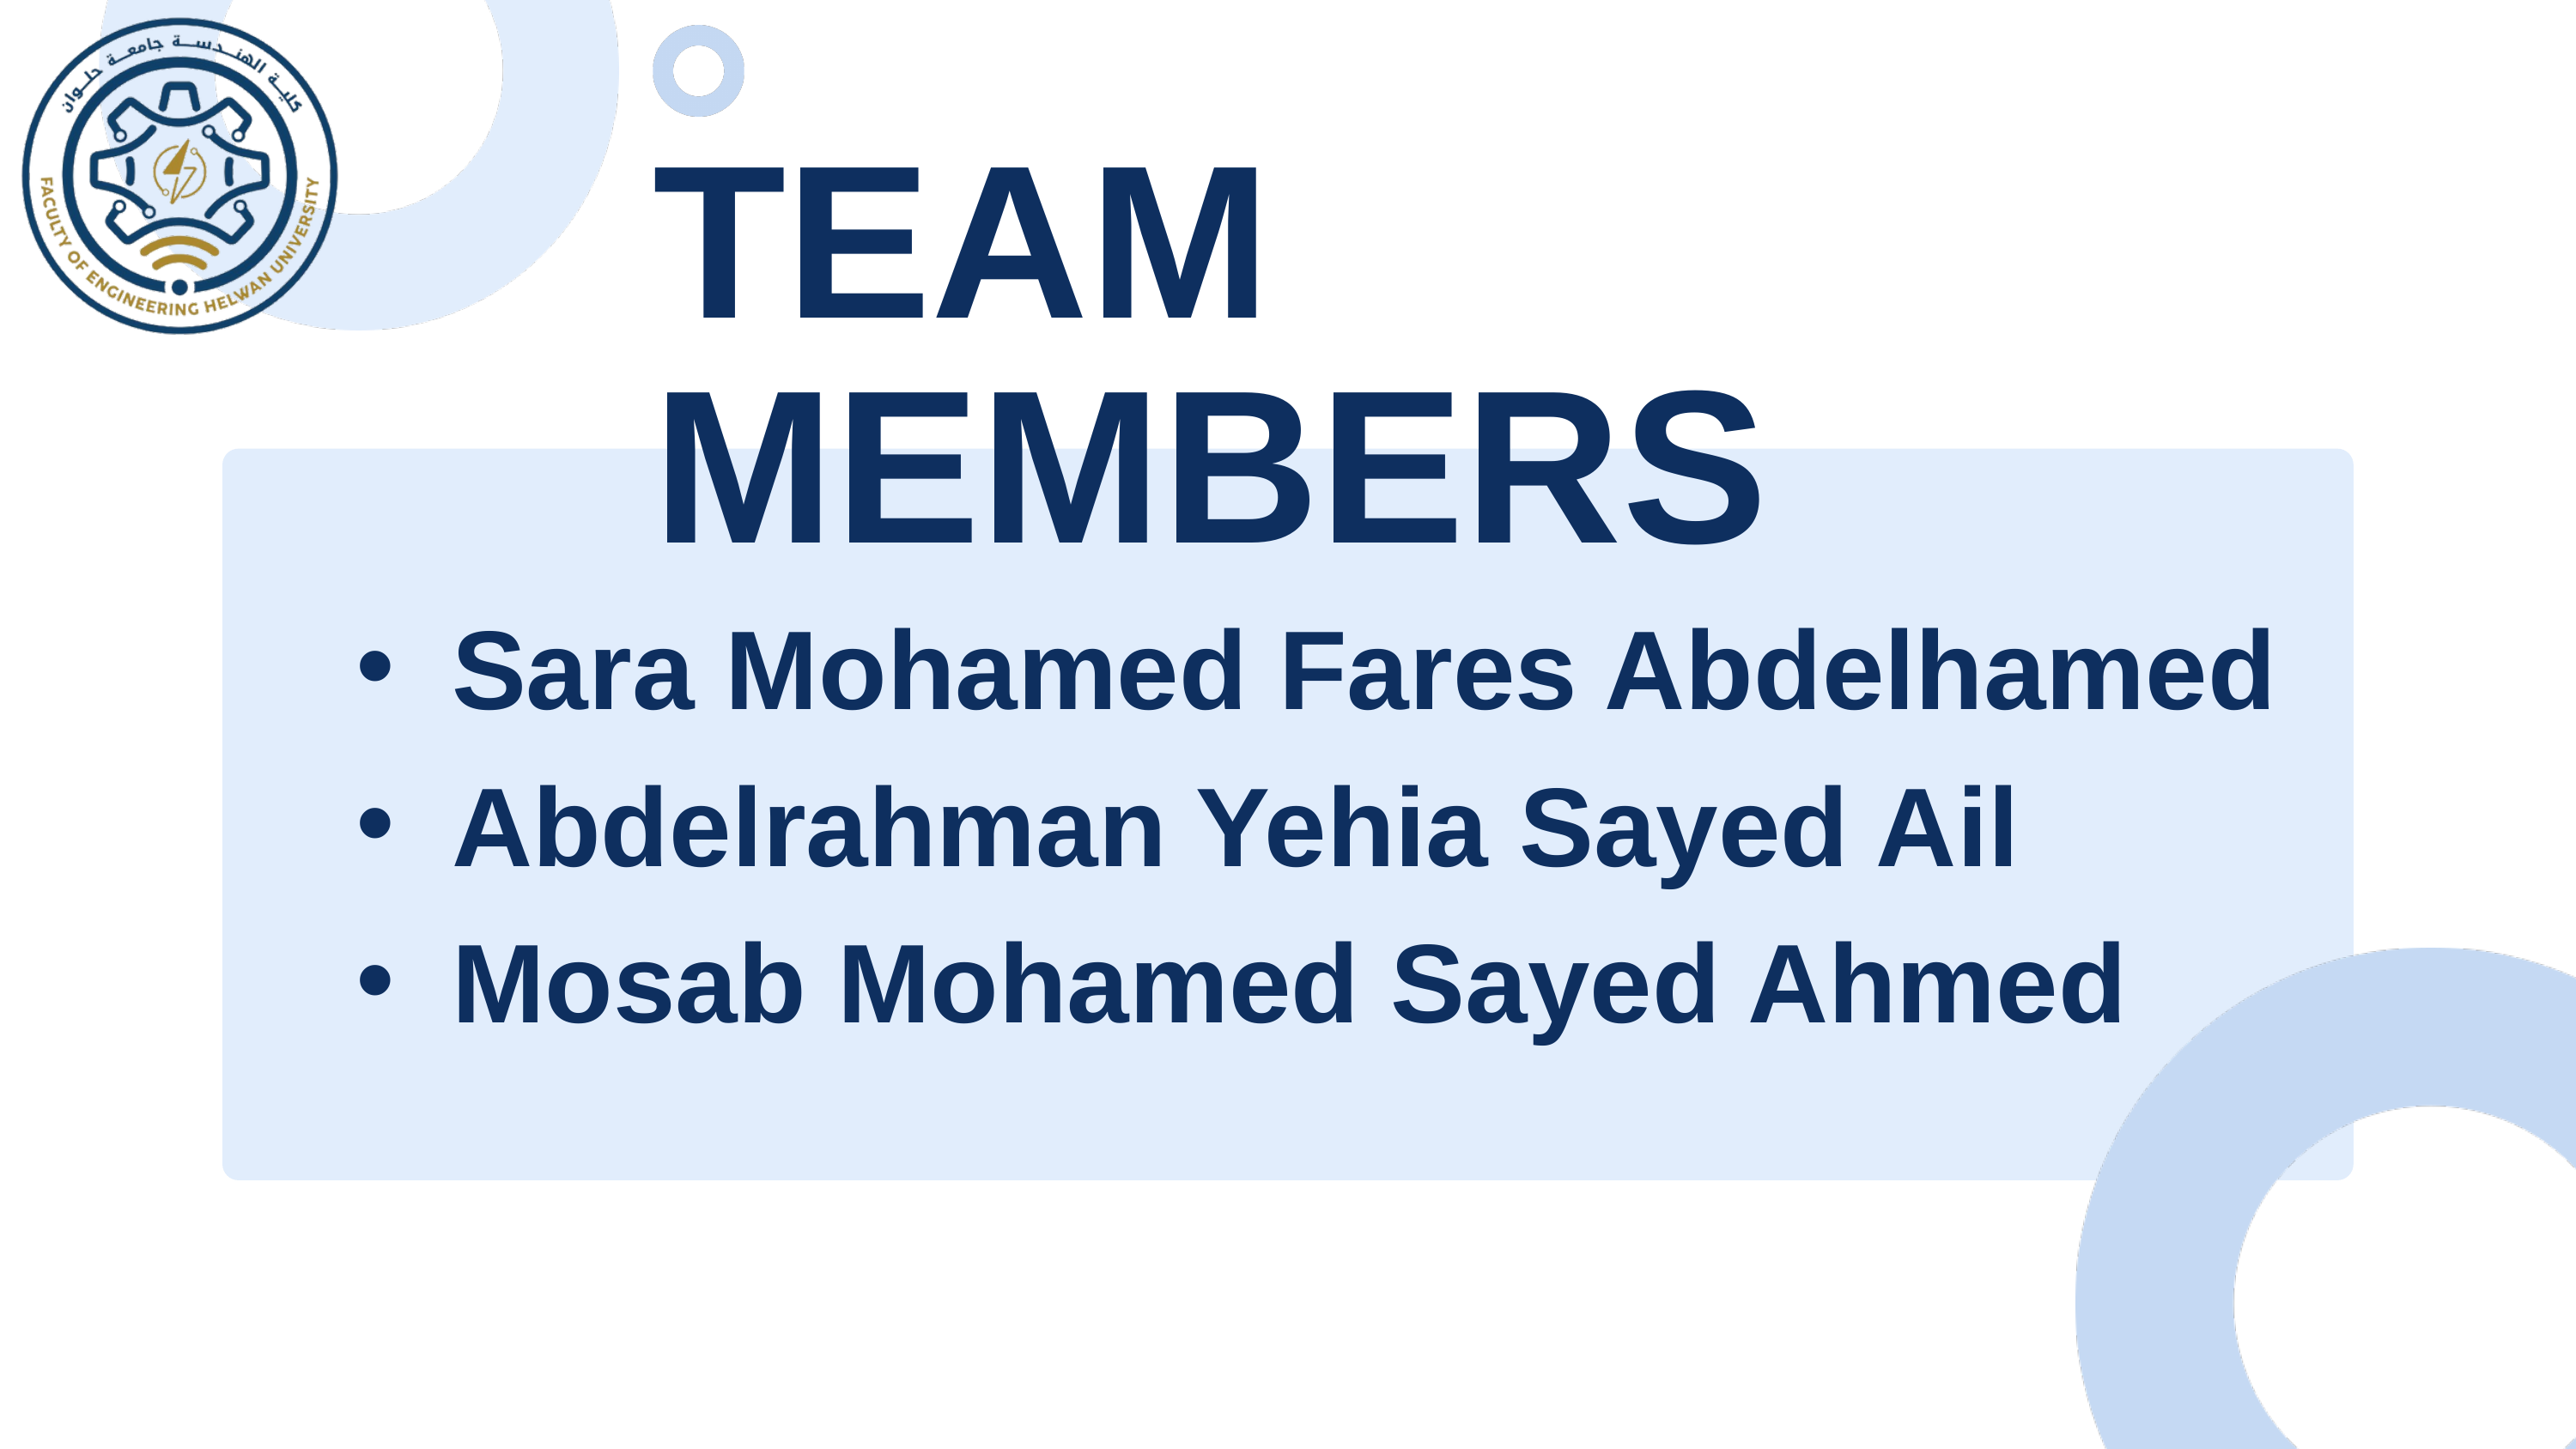

TEAM MEMBERS

Sara Mohamed Fares Abdelhamed
Abdelrahman Yehia Sayed Ail
Mosab Mohamed Sayed Ahmed